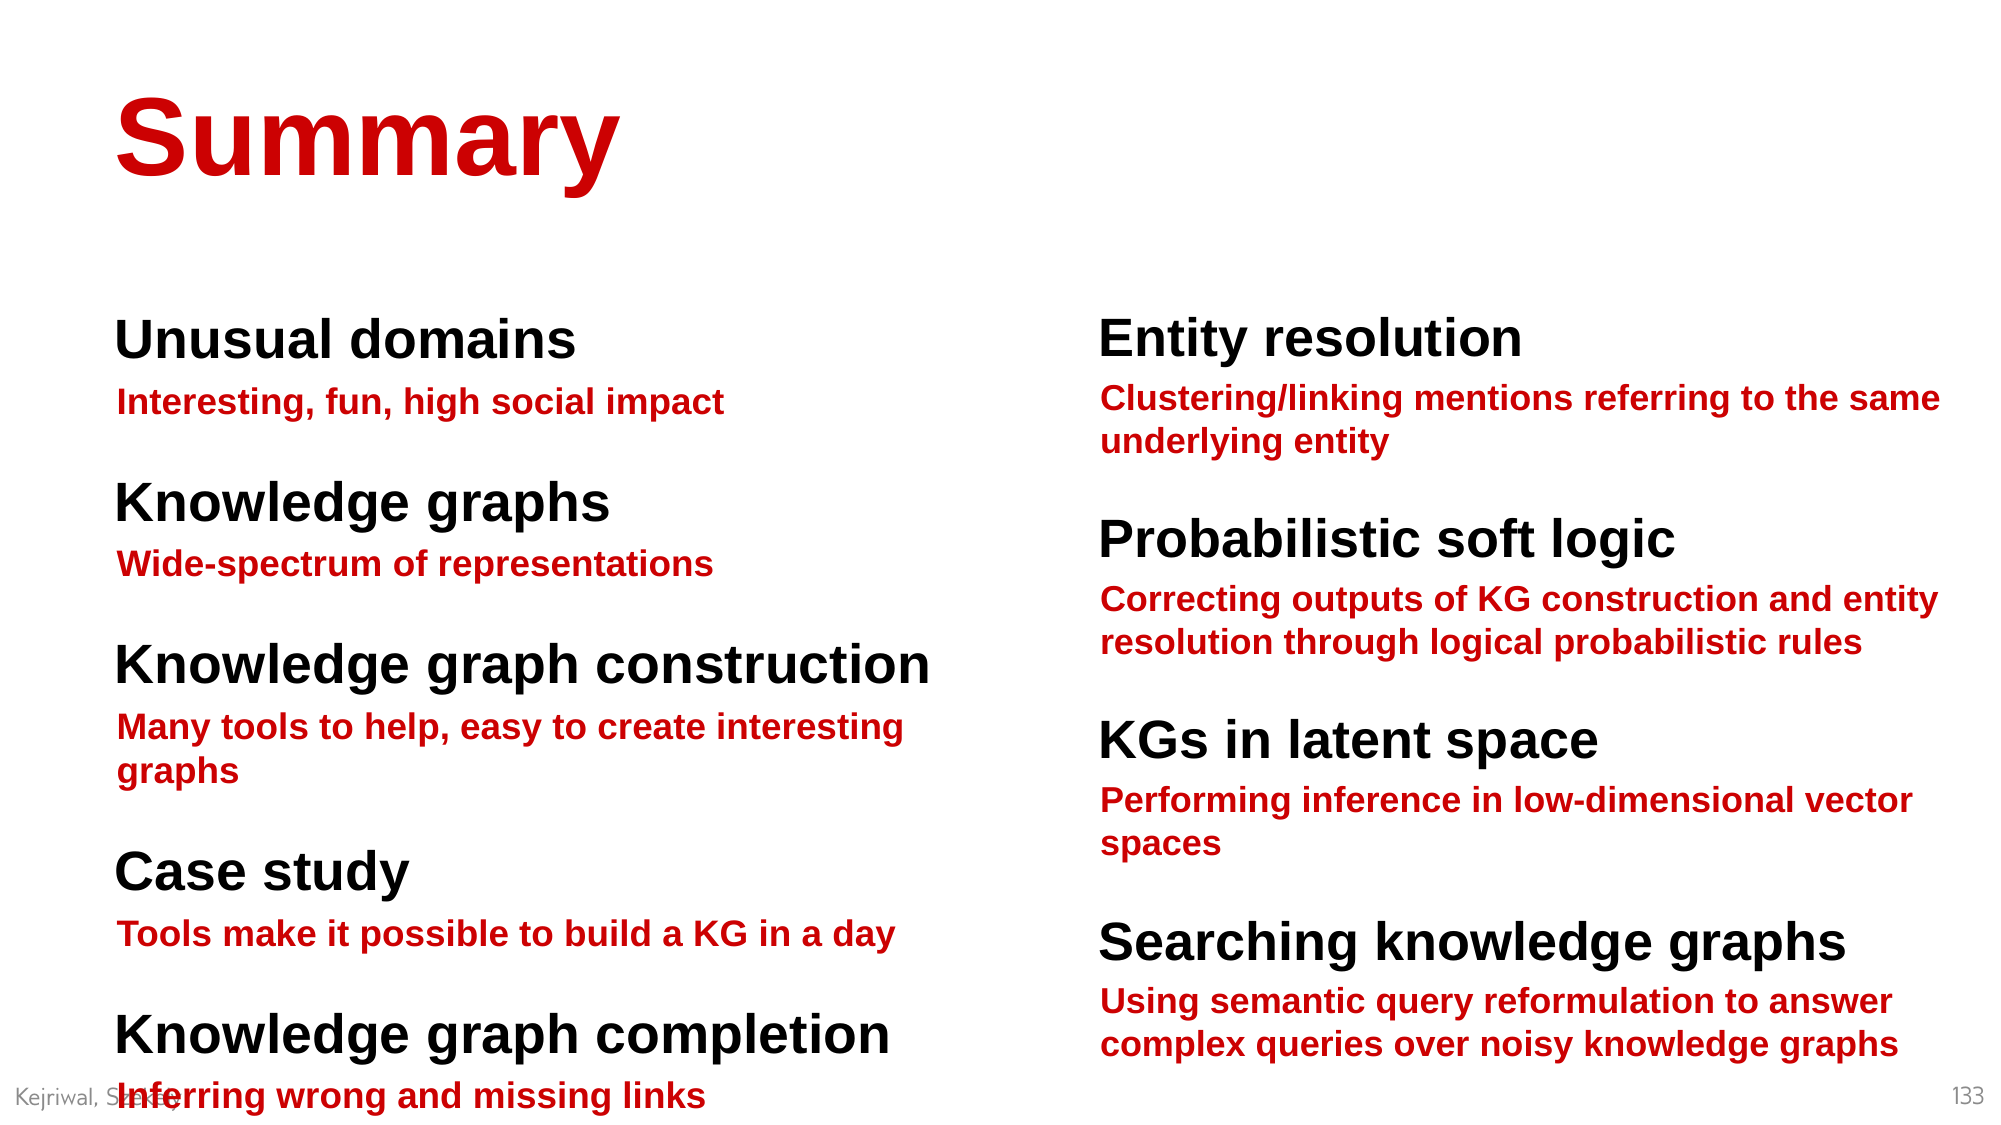

# Summary
Unusual domains
Interesting, fun, high social impact
Knowledge graphs
Wide-spectrum of representations
Knowledge graph construction
Many tools to help, easy to create interesting graphs
Case study
Tools make it possible to build a KG in a day
Knowledge graph completion
Inferring wrong and missing links
Entity resolution
Clustering/linking mentions referring to the same underlying entity
Probabilistic soft logic
Correcting outputs of KG construction and entity resolution through logical probabilistic rules
KGs in latent space
Performing inference in low-dimensional vector spaces
Searching knowledge graphs
Using semantic query reformulation to answer complex queries over noisy knowledge graphs
133
Kejriwal, Szekely